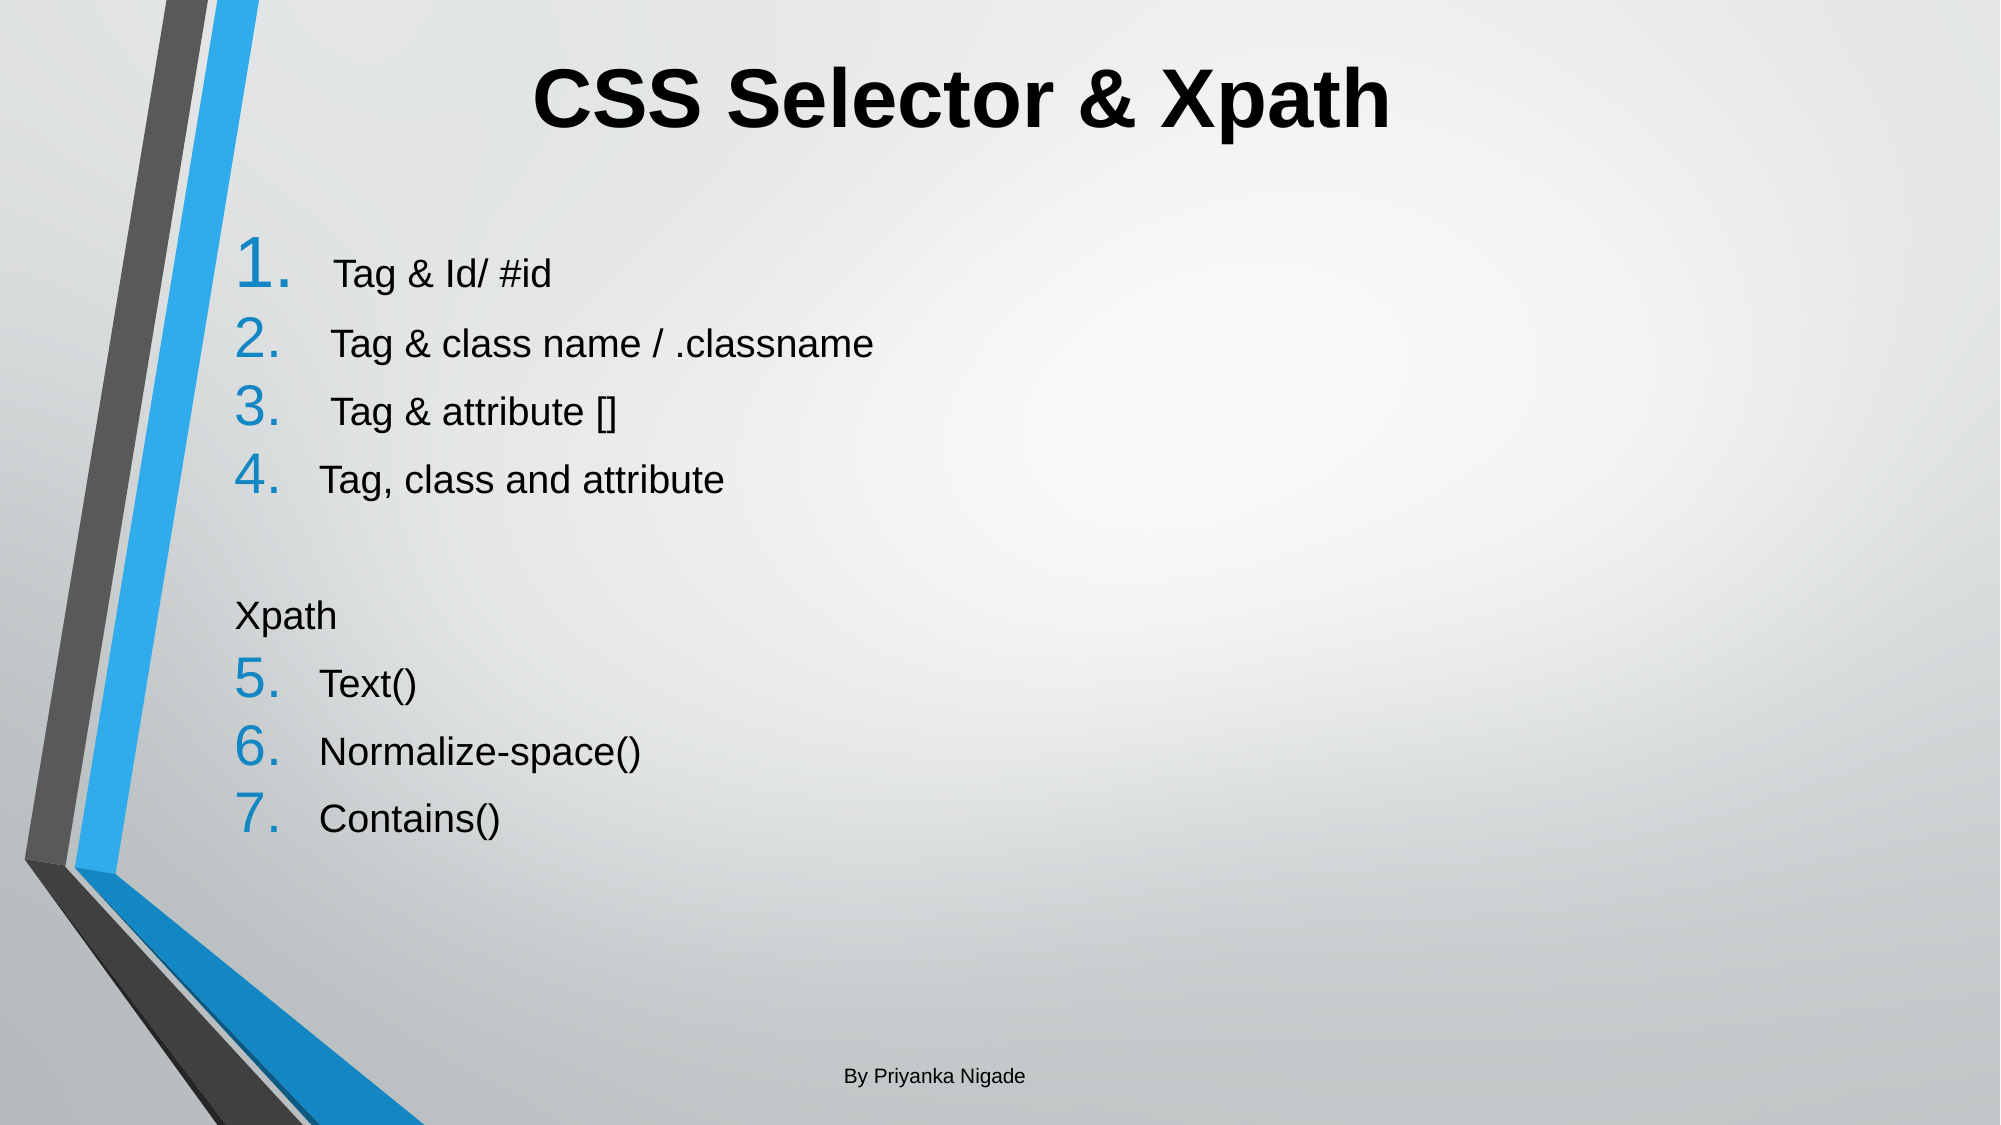

# CSS Selector & Xpath
 Tag & Id/ #id
 Tag & class name / .classname
 Tag & attribute []
Tag, class and attribute

Xpath
Text()
Normalize-space()
Contains()

By Priyanka Nigade